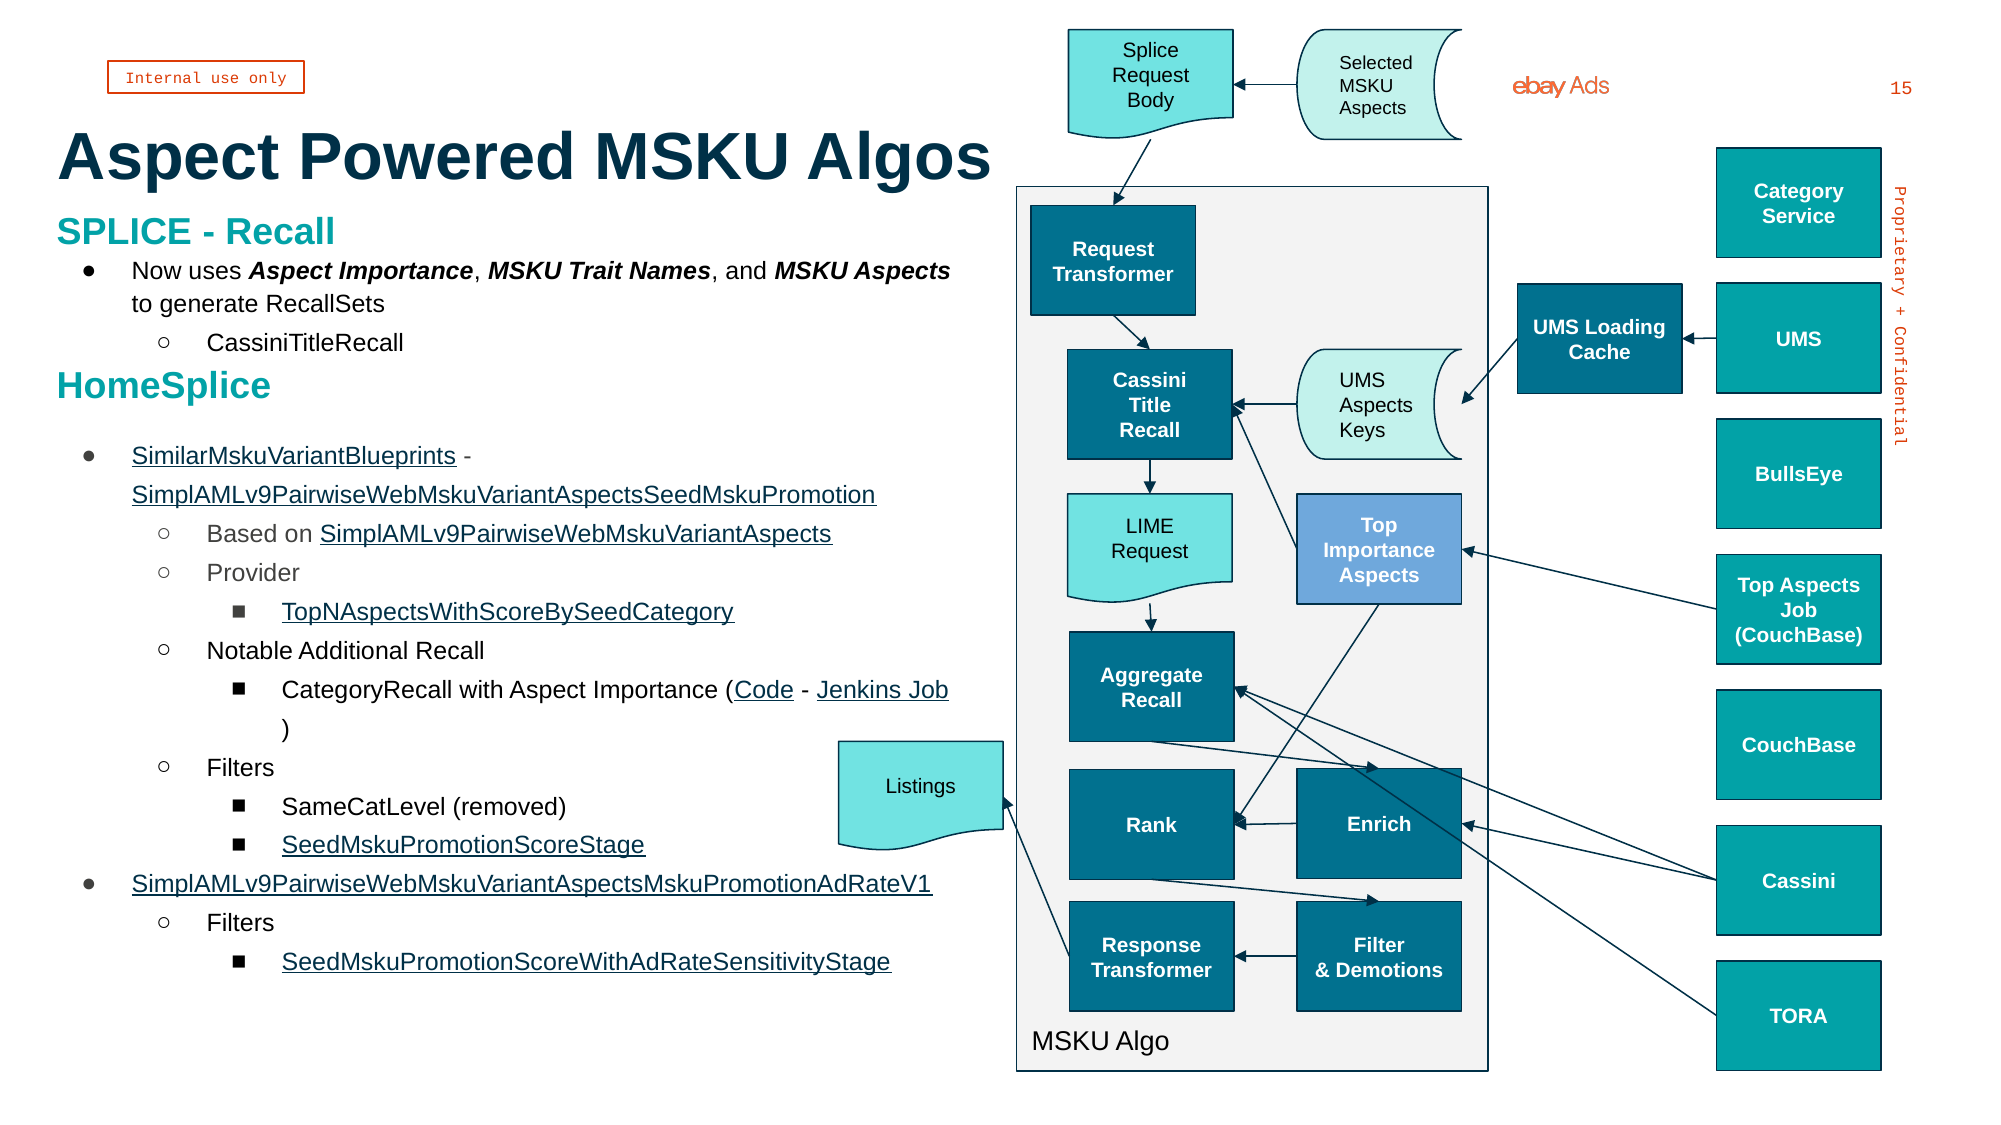

Splice
Request
Body
Selected
MSKU Aspects
# Aspect Powered MSKU Algos
15
Category
Service
MSKU Algo
SPLICE - Recall
Now uses Aspect Importance, MSKU Trait Names, and MSKU Aspects to generate RecallSets
CassiniTitleRecall
HomeSplice
SimilarMskuVariantBlueprints - SimplAMLv9PairwiseWebMskuVariantAspectsSeedMskuPromotion
Based on SimplAMLv9PairwiseWebMskuVariantAspects
Provider
TopNAspectsWithScoreBySeedCategory
Notable Additional Recall
CategoryRecall with Aspect Importance (Code - Jenkins Job)
Filters
SameCatLevel (removed)
SeedMskuPromotionScoreStage
SimplAMLv9PairwiseWebMskuVariantAspectsMskuPromotionAdRateV1
Filters
SeedMskuPromotionScoreWithAdRateSensitivityStage

Request
Transformer
UMS
UMS Loading
Cache
Cassini
Title
Recall
UMS
Aspects
Keys
BullsEye
LIME
Request
Top
Importance
Aspects
Top Aspects
Job
(CouchBase)
Aggregate
Recall
CouchBase
Listings
Enrich
Rank
Cassini
Response
Transformer
Filter
& Demotions
TORA